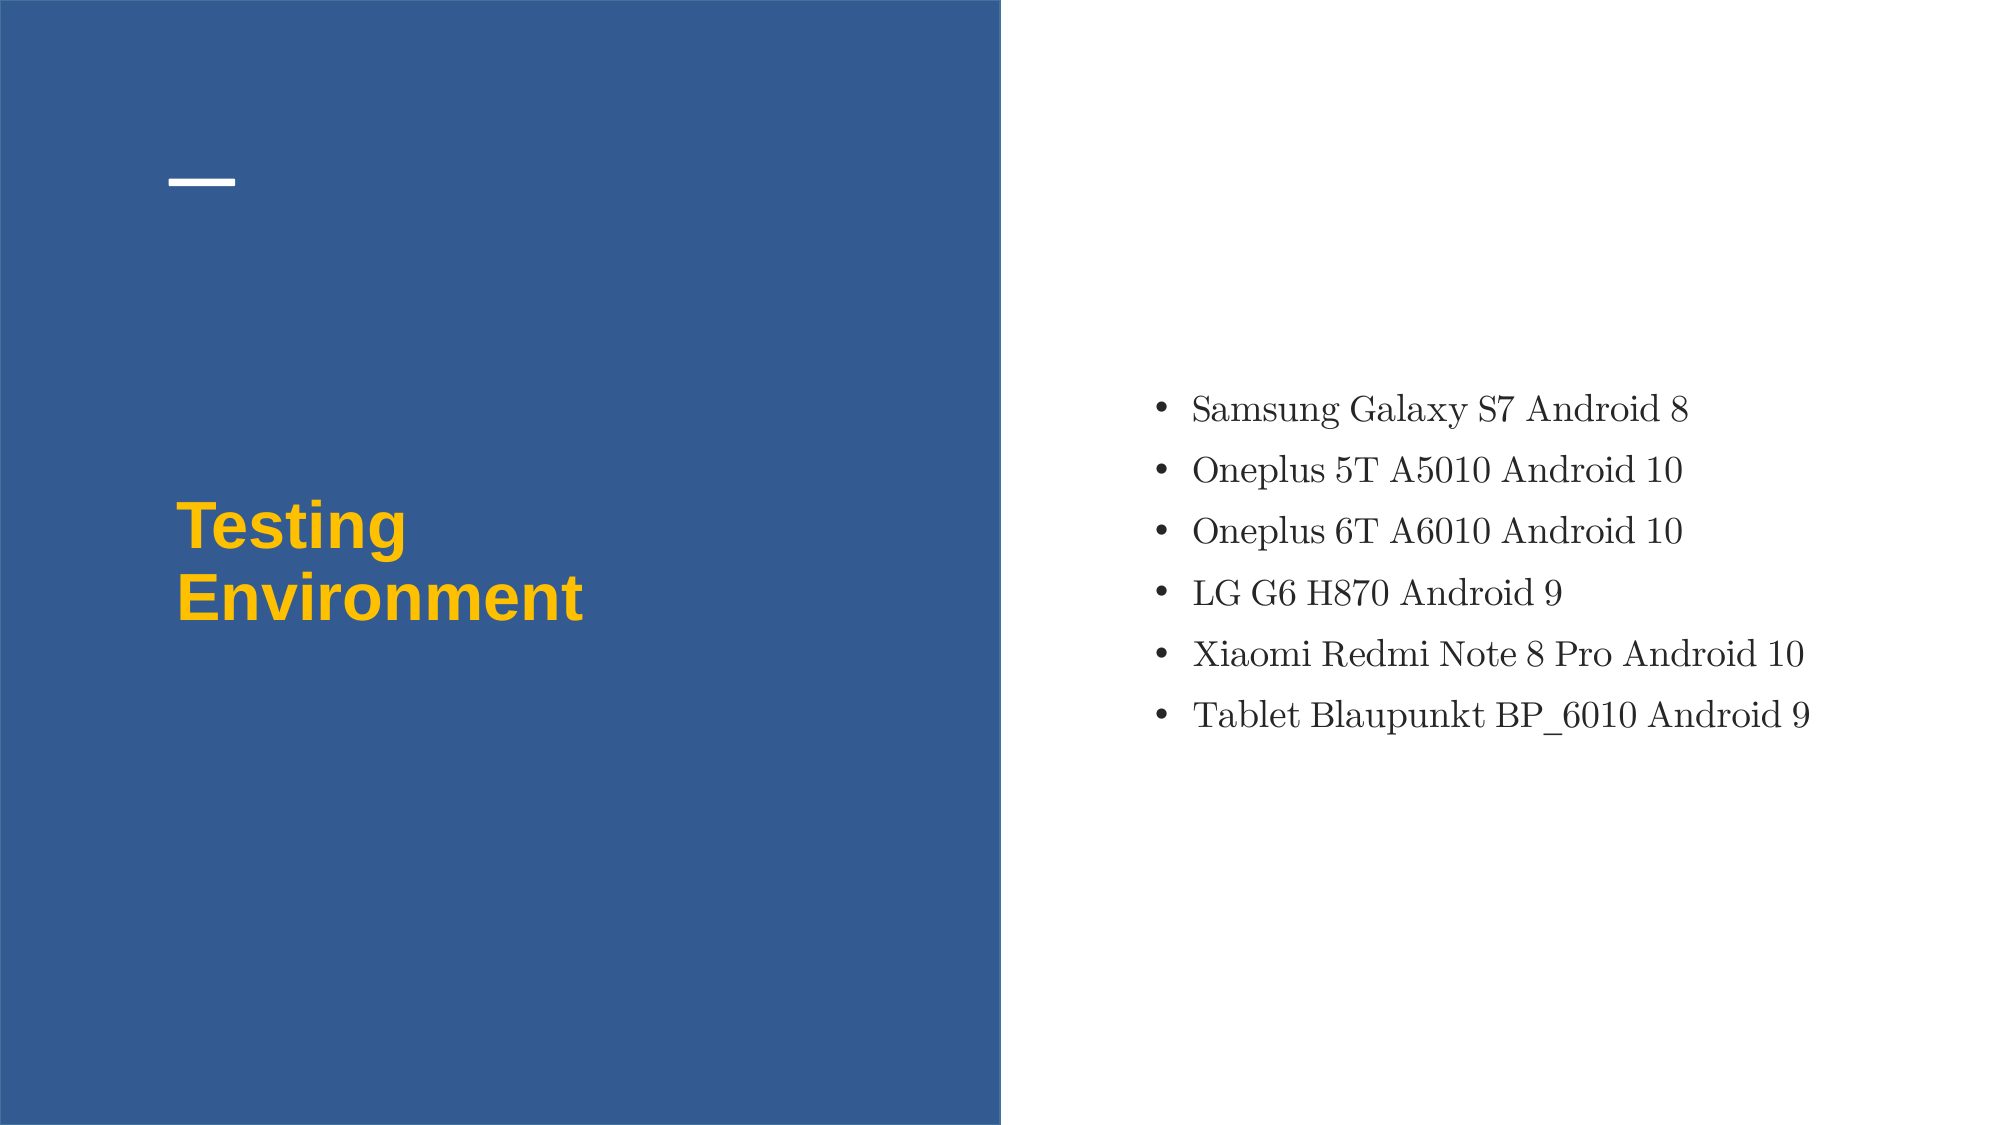

Samsung Galaxy S7 Android 8
Oneplus 5T A5010 Android 10
Oneplus 6T A6010 Android 10
LG G6 H870 Android 9
Xiaomi Redmi Note 8 Pro Android 10
Tablet Blaupunkt BP_6010 Android 9
# Testing Environment